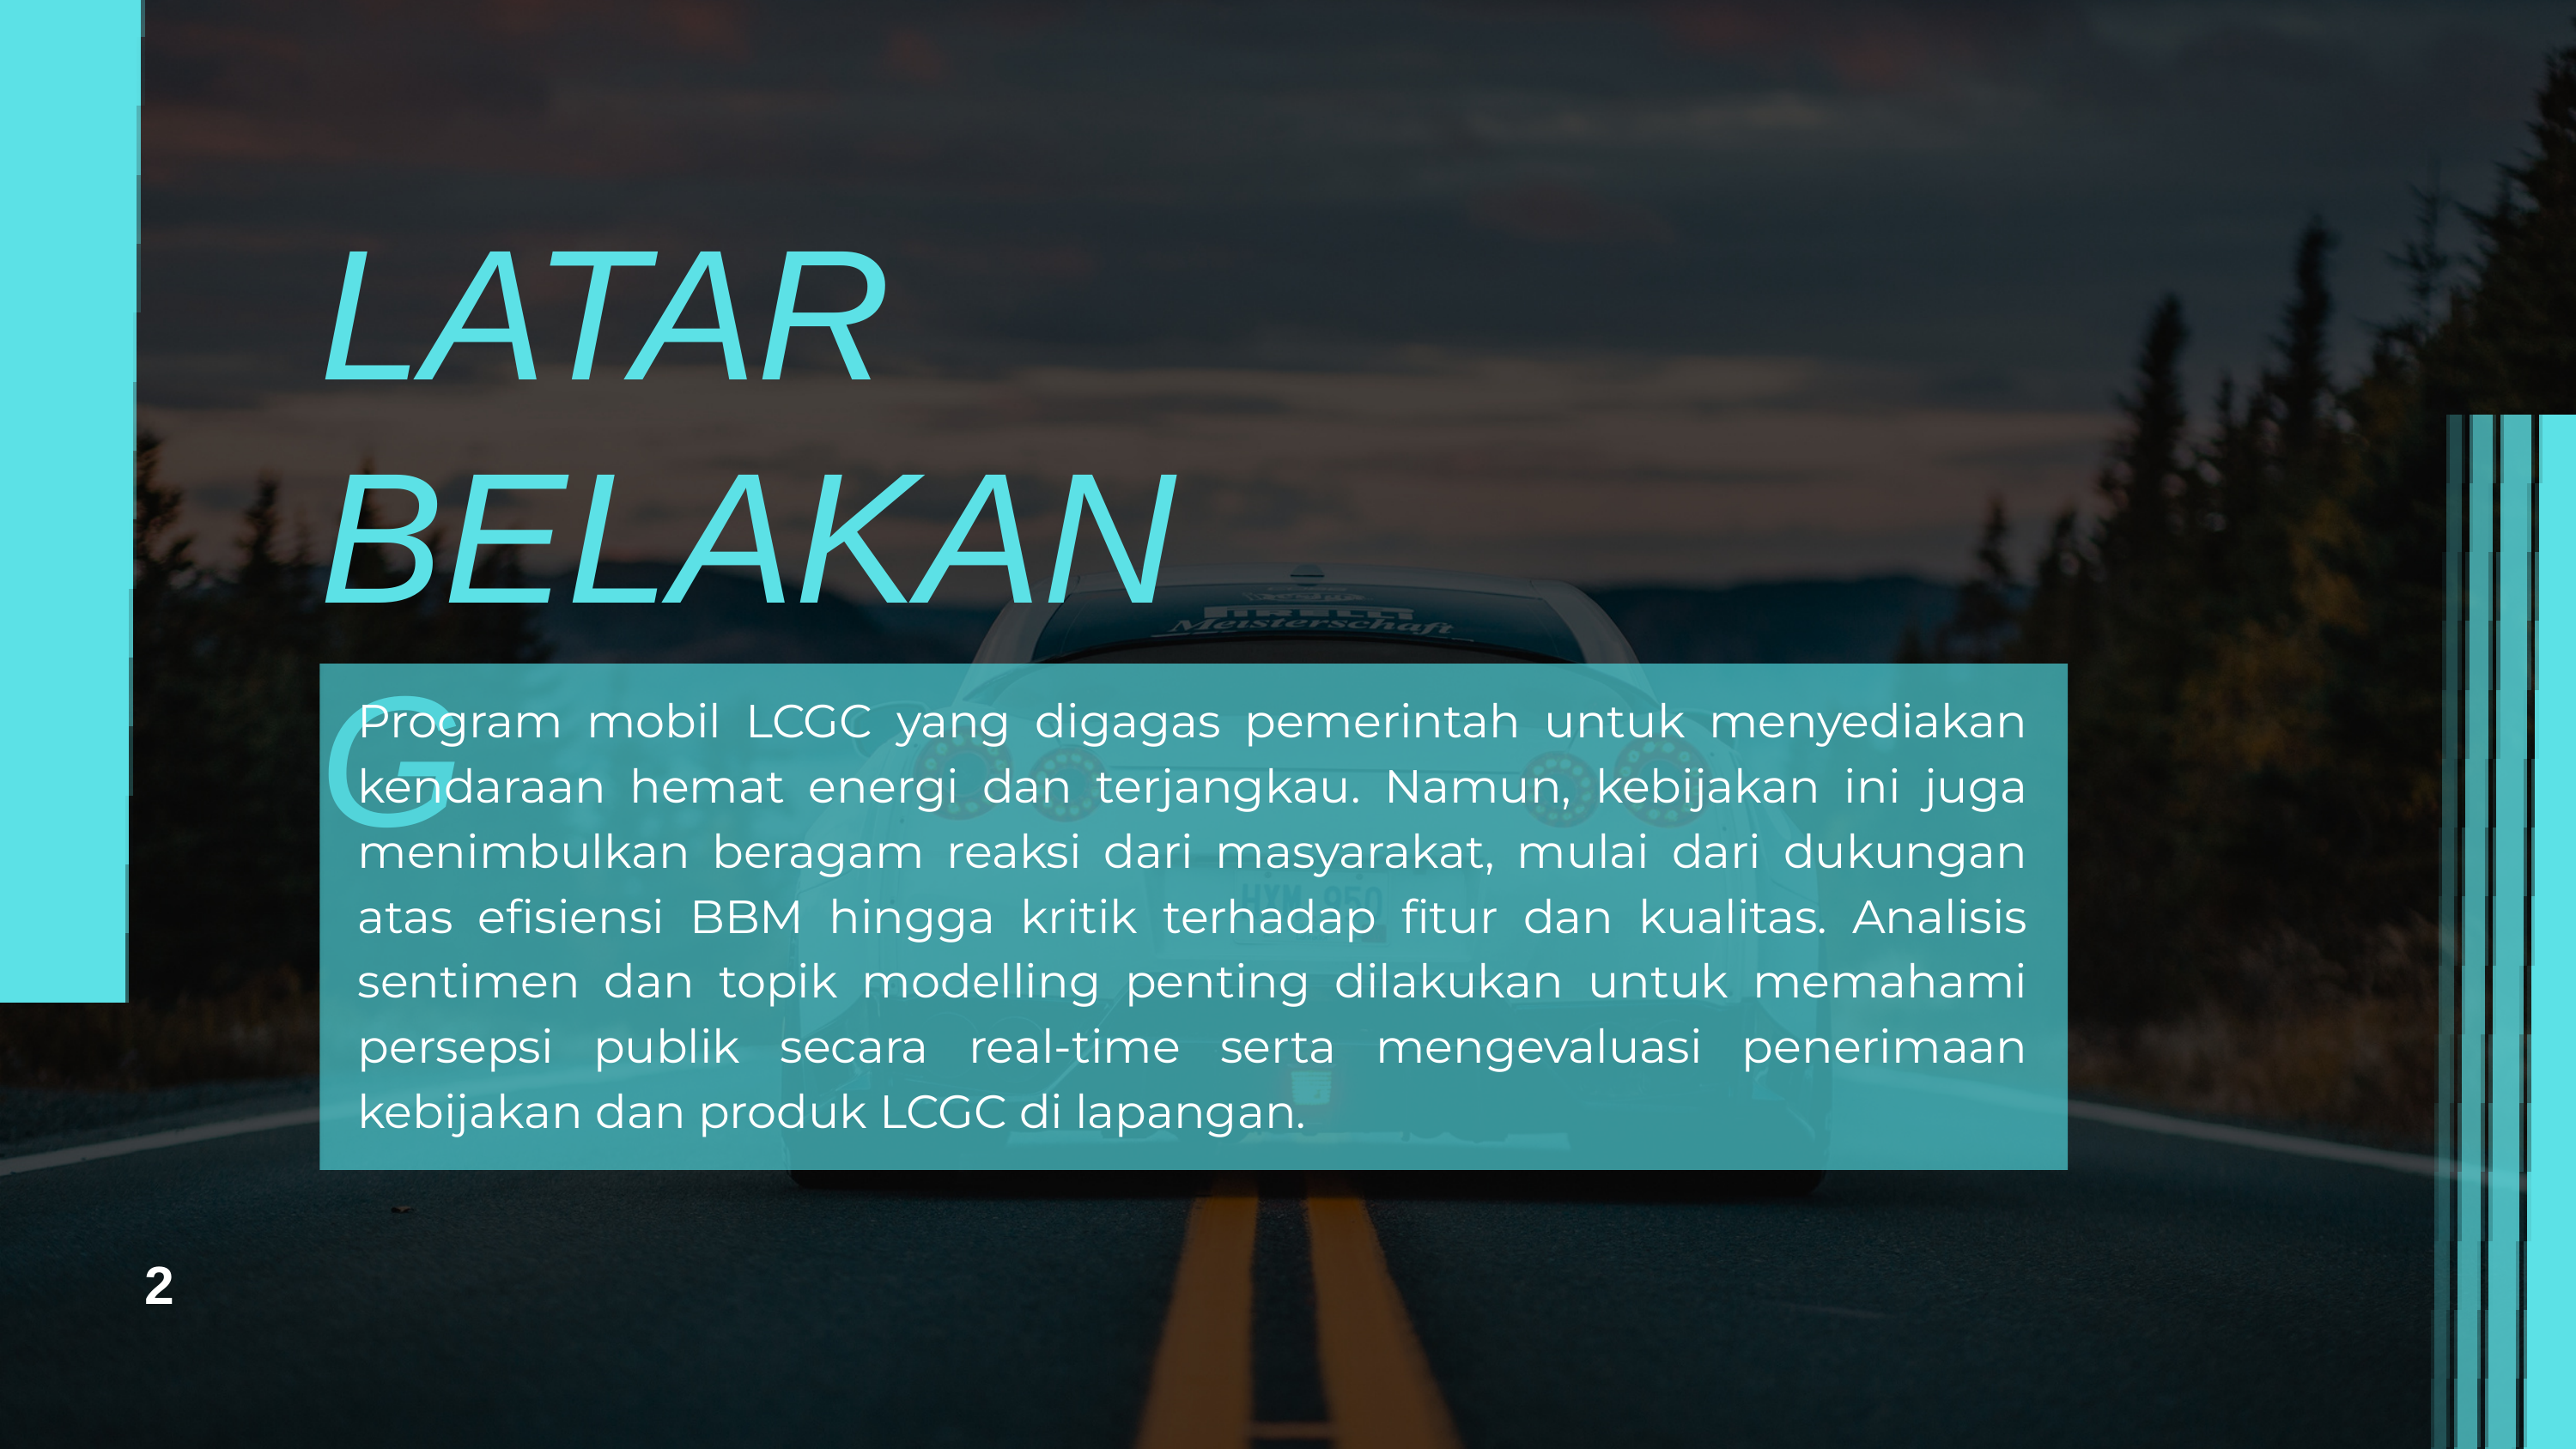

LATAR BELAKANG

Program mobil LCGC yang digagas pemerintah untuk menyediakan kendaraan hemat energi dan terjangkau. Namun, kebijakan ini juga menimbulkan beragam reaksi dari masyarakat, mulai dari dukungan atas efisiensi BBM hingga kritik terhadap fitur dan kualitas. Analisis sentimen dan topik modelling penting dilakukan untuk memahami persepsi publik secara real-time serta mengevaluasi penerimaan kebijakan dan produk LCGC di lapangan.

2